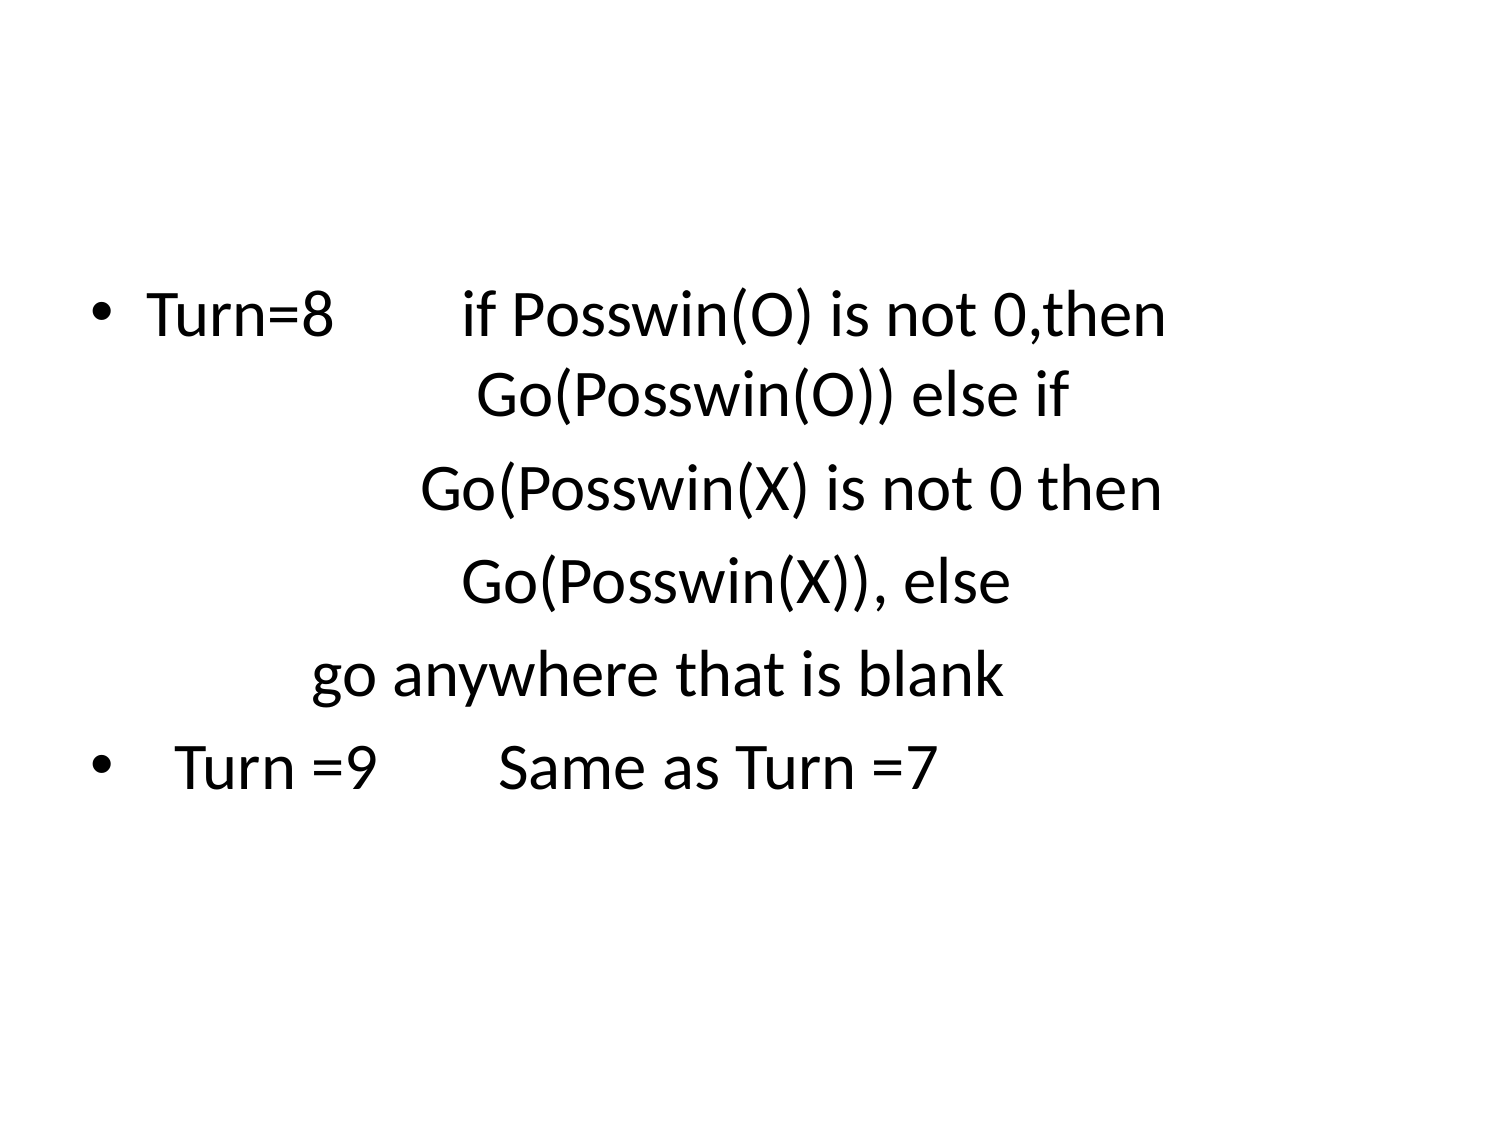

Turn=8	 if Posswin(O) is not 0,then 			            Go(Posswin(O)) else if
                      Go(Posswin(X) is not 0 then
                 	 Go(Posswin(X)), else
             	 go anywhere that is blank
Turn =9        Same as Turn =7